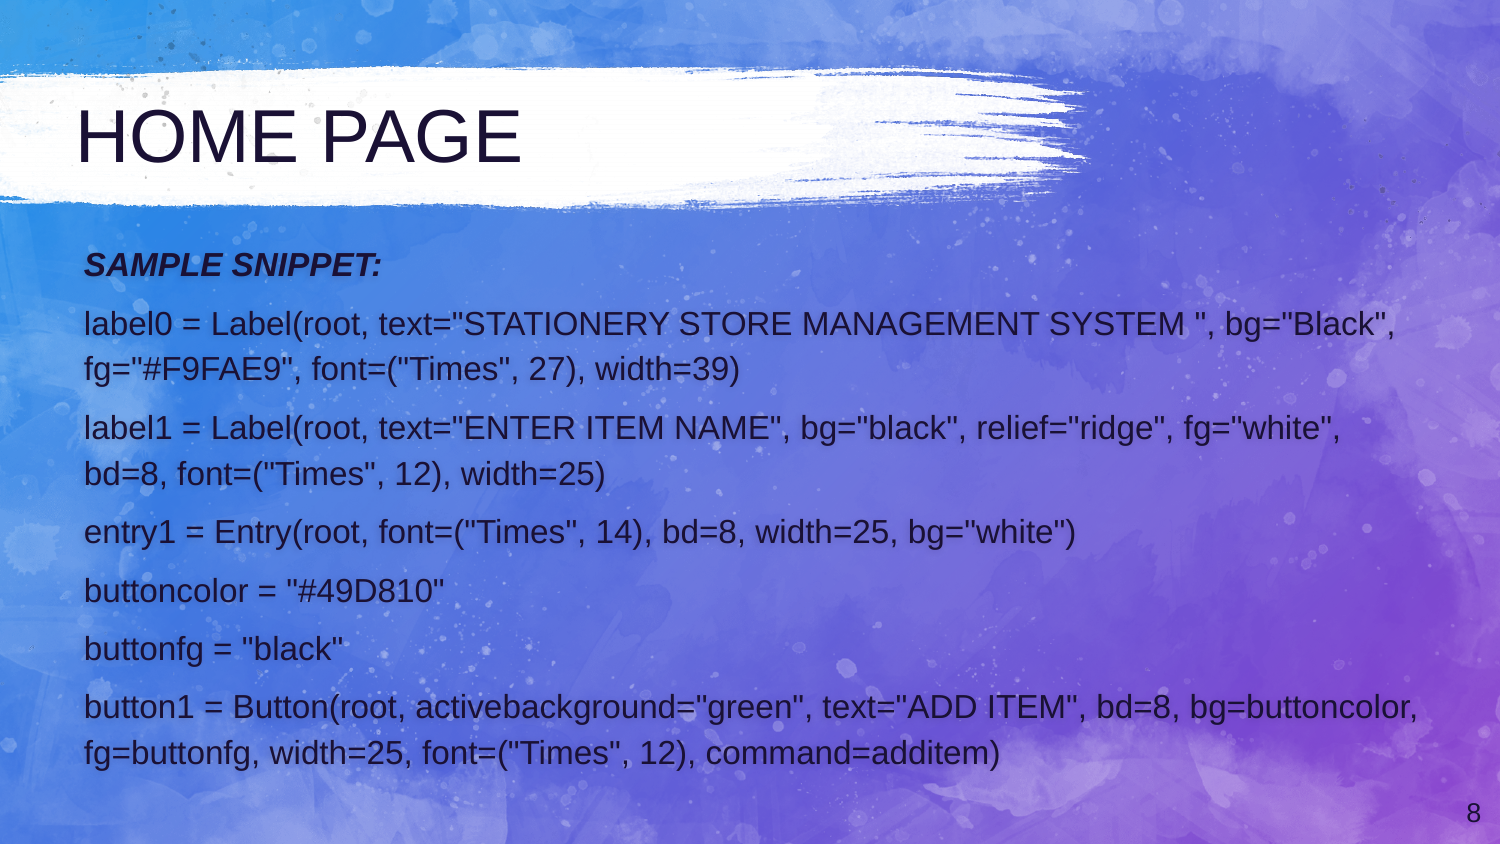

# HOME PAGE

SAMPLE SNIPPET:
label0 = Label(root, text="STATIONERY STORE MANAGEMENT SYSTEM ", bg="Black", fg="#F9FAE9", font=("Times", 27), width=39)
label1 = Label(root, text="ENTER ITEM NAME", bg="black", relief="ridge", fg="white", bd=8, font=("Times", 12), width=25)
entry1 = Entry(root, font=("Times", 14), bd=8, width=25, bg="white")
buttoncolor = "#49D810"
buttonfg = "black"
button1 = Button(root, activebackground="green", text="ADD ITEM", bd=8, bg=buttoncolor, fg=buttonfg, width=25, font=("Times", 12), command=additem)

8